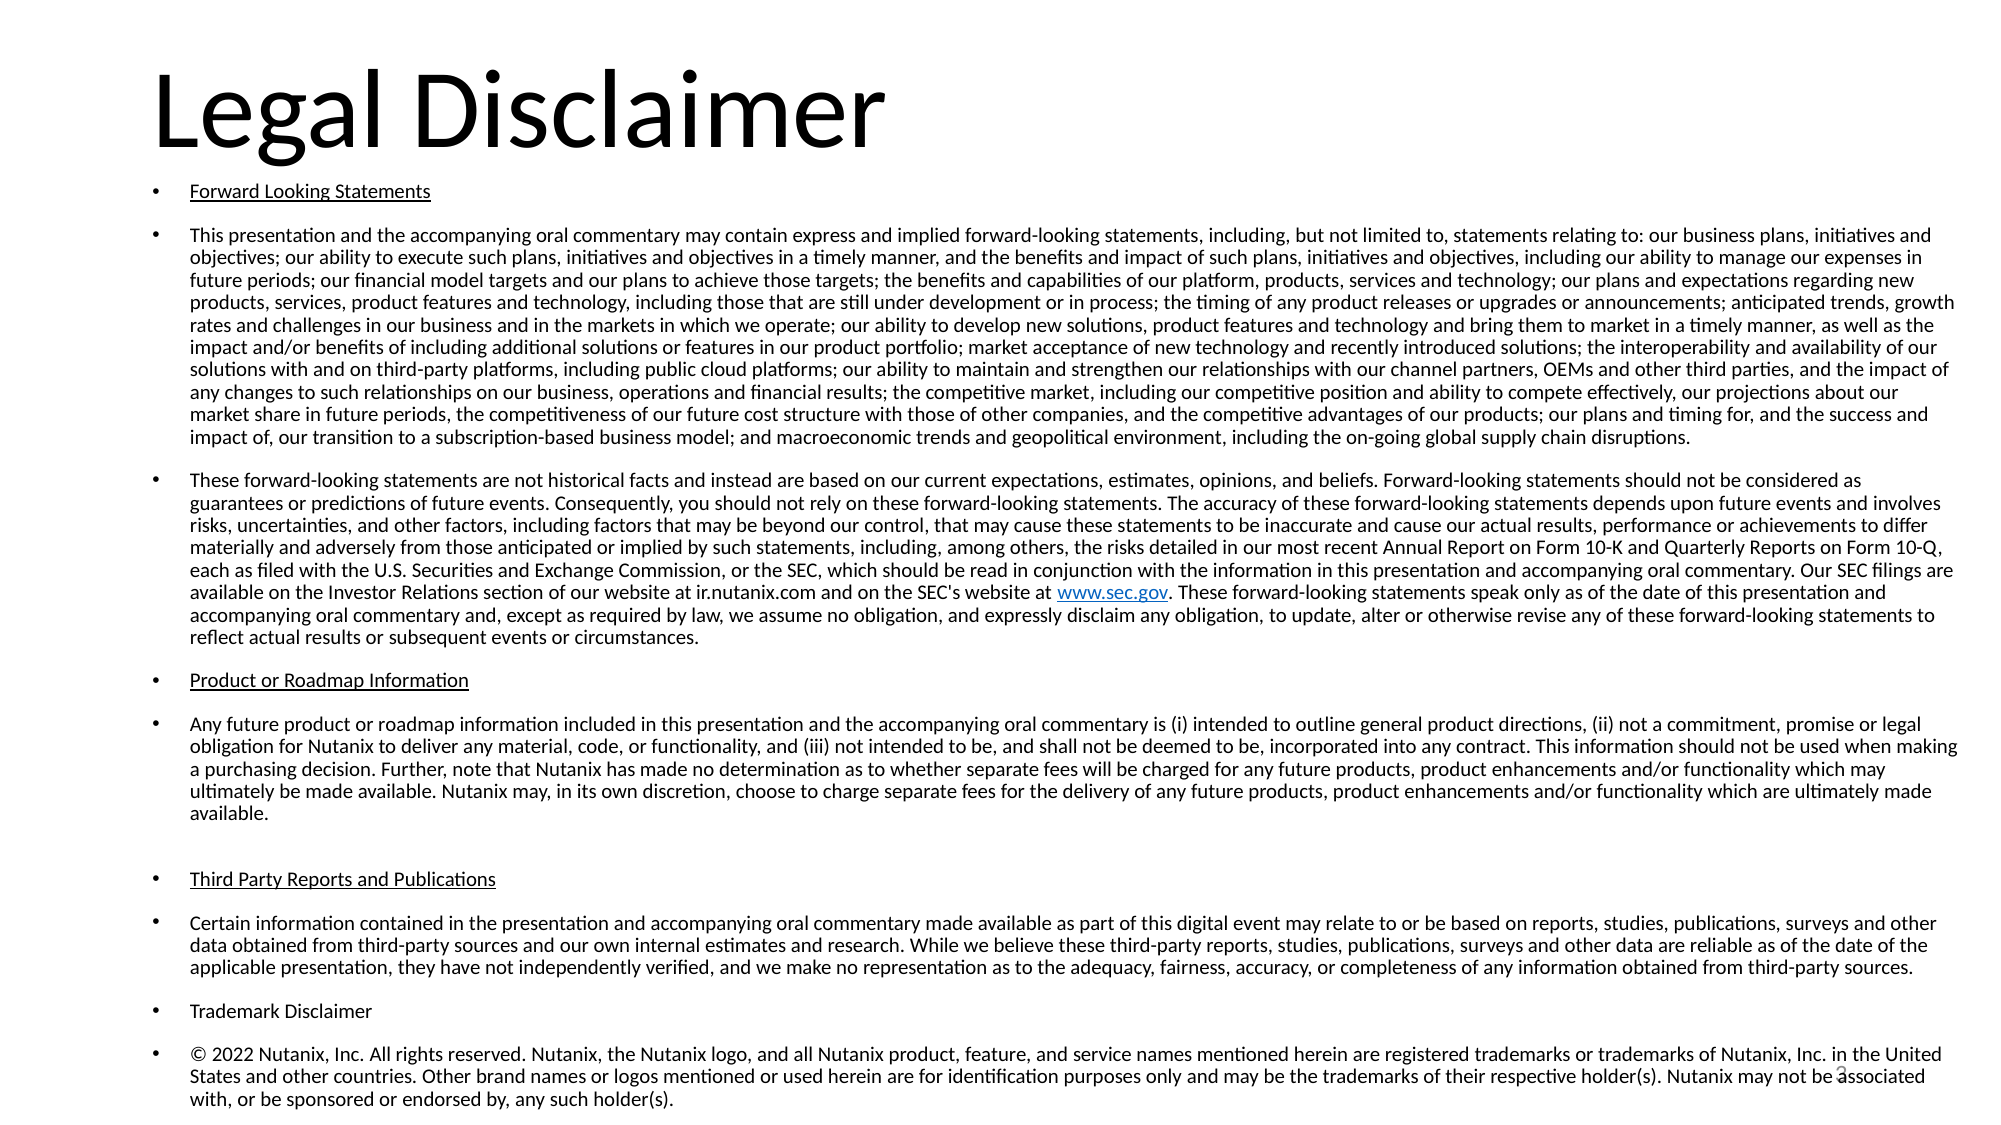

# Legal Disclaimer
Forward Looking Statements
This presentation and the accompanying oral commentary may contain express and implied forward-looking statements, including, but not limited to, statements relating to: our business plans, initiatives and objectives; our ability to execute such plans, initiatives and objectives in a timely manner, and the benefits and impact of such plans, initiatives and objectives, including our ability to manage our expenses in future periods; our financial model targets and our plans to achieve those targets; the benefits and capabilities of our platform, products, services and technology; our plans and expectations regarding new products, services, product features and technology, including those that are still under development or in process; the timing of any product releases or upgrades or announcements; anticipated trends, growth rates and challenges in our business and in the markets in which we operate; our ability to develop new solutions, product features and technology and bring them to market in a timely manner, as well as the impact and/or benefits of including additional solutions or features in our product portfolio; market acceptance of new technology and recently introduced solutions; the interoperability and availability of our solutions with and on third-party platforms, including public cloud platforms; our ability to maintain and strengthen our relationships with our channel partners, OEMs and other third parties, and the impact of any changes to such relationships on our business, operations and financial results; the competitive market, including our competitive position and ability to compete effectively, our projections about our market share in future periods, the competitiveness of our future cost structure with those of other companies, and the competitive advantages of our products; our plans and timing for, and the success and impact of, our transition to a subscription-based business model; and macroeconomic trends and geopolitical environment, including the on-going global supply chain disruptions.
These forward-looking statements are not historical facts and instead are based on our current expectations, estimates, opinions, and beliefs. Forward-looking statements should not be considered as guarantees or predictions of future events. Consequently, you should not rely on these forward-looking statements. The accuracy of these forward-looking statements depends upon future events and involves risks, uncertainties, and other factors, including factors that may be beyond our control, that may cause these statements to be inaccurate and cause our actual results, performance or achievements to differ materially and adversely from those anticipated or implied by such statements, including, among others, the risks detailed in our most recent Annual Report on Form 10-K and Quarterly Reports on Form 10-Q, each as filed with the U.S. Securities and Exchange Commission, or the SEC, which should be read in conjunction with the information in this presentation and accompanying oral commentary. Our SEC filings are available on the Investor Relations section of our website at ir.nutanix.com and on the SEC's website at www.sec.gov. These forward-looking statements speak only as of the date of this presentation and accompanying oral commentary and, except as required by law, we assume no obligation, and expressly disclaim any obligation, to update, alter or otherwise revise any of these forward-looking statements to reflect actual results or subsequent events or circumstances.
Product or Roadmap Information
Any future product or roadmap information included in this presentation and the accompanying oral commentary is (i) intended to outline general product directions, (ii) not a commitment, promise or legal obligation for Nutanix to deliver any material, code, or functionality, and (iii) not intended to be, and shall not be deemed to be, incorporated into any contract. This information should not be used when making a purchasing decision. Further, note that Nutanix has made no determination as to whether separate fees will be charged for any future products, product enhancements and/or functionality which may ultimately be made available. Nutanix may, in its own discretion, choose to charge separate fees for the delivery of any future products, product enhancements and/or functionality which are ultimately made available.
Third Party Reports and Publications
Certain information contained in the presentation and accompanying oral commentary made available as part of this digital event may relate to or be based on reports, studies, publications, surveys and other data obtained from third-party sources and our own internal estimates and research. While we believe these third-party reports, studies, publications, surveys and other data are reliable as of the date of the applicable presentation, they have not independently verified, and we make no representation as to the adequacy, fairness, accuracy, or completeness of any information obtained from third-party sources.
Trademark Disclaimer
© 2022 Nutanix, Inc. All rights reserved. Nutanix, the Nutanix logo, and all Nutanix product, feature, and service names mentioned herein are registered trademarks or trademarks of Nutanix, Inc. in the United States and other countries. Other brand names or logos mentioned or used herein are for identification purposes only and may be the trademarks of their respective holder(s). Nutanix may not be associated with, or be sponsored or endorsed by, any such holder(s).

3